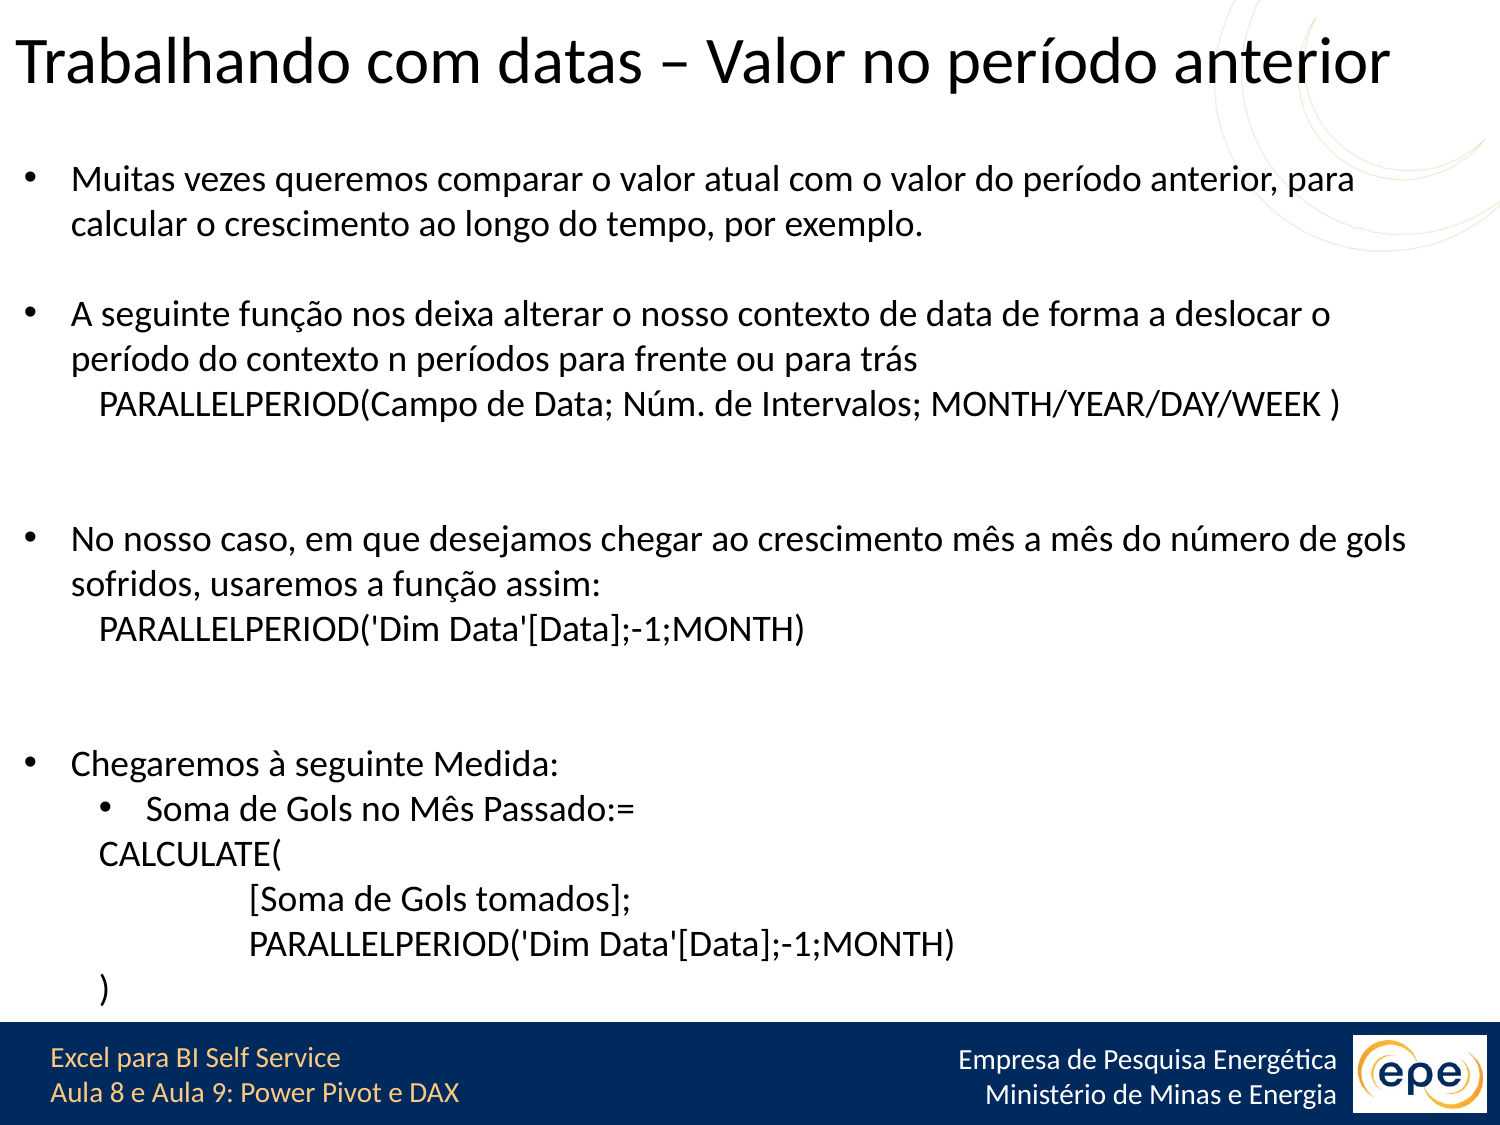

# Trabalhando com datas – Valor no período anterior

Muitas vezes queremos comparar o valor atual com o valor do período anterior, para calcular o crescimento ao longo do tempo, por exemplo.

A seguinte função nos deixa alterar o nosso contexto de data de forma a deslocar o período do contexto n períodos para frente ou para trás
PARALLELPERIOD(Campo de Data; Núm. de Intervalos; MONTH/YEAR/DAY/WEEK )

No nosso caso, em que desejamos chegar ao crescimento mês a mês do número de gols sofridos, usaremos a função assim:
PARALLELPERIOD('Dim Data'[Data];-1;MONTH)

Chegaremos à seguinte Medida:
Soma de Gols no Mês Passado:=
CALCULATE(
	[Soma de Gols tomados];
	PARALLELPERIOD('Dim Data'[Data];-1;MONTH)
)